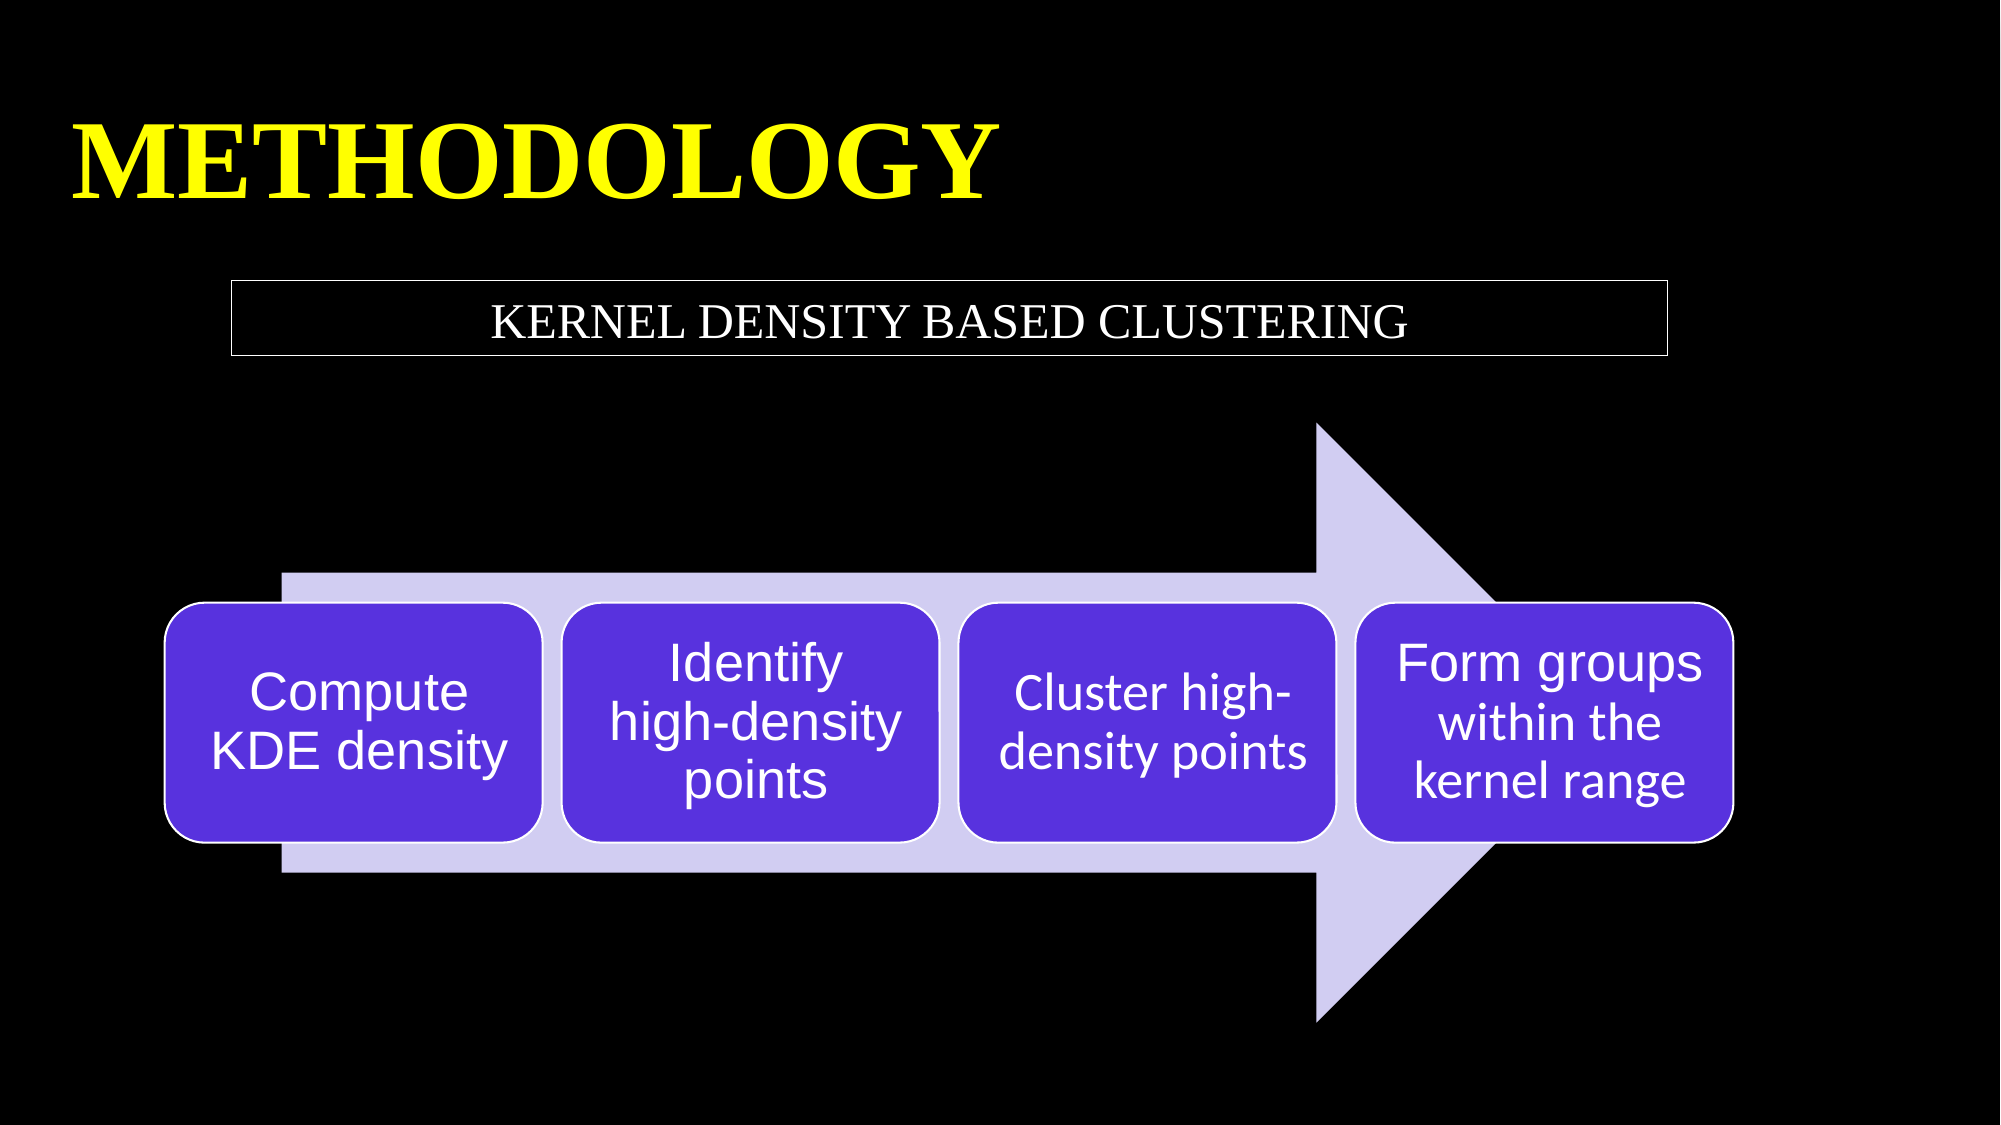

METHODOLOGY
KERNEL DENSITY BASED CLUSTERING
Compute KDE density
Identify high-density points
Cluster high-density points
Form groups within the kernel range